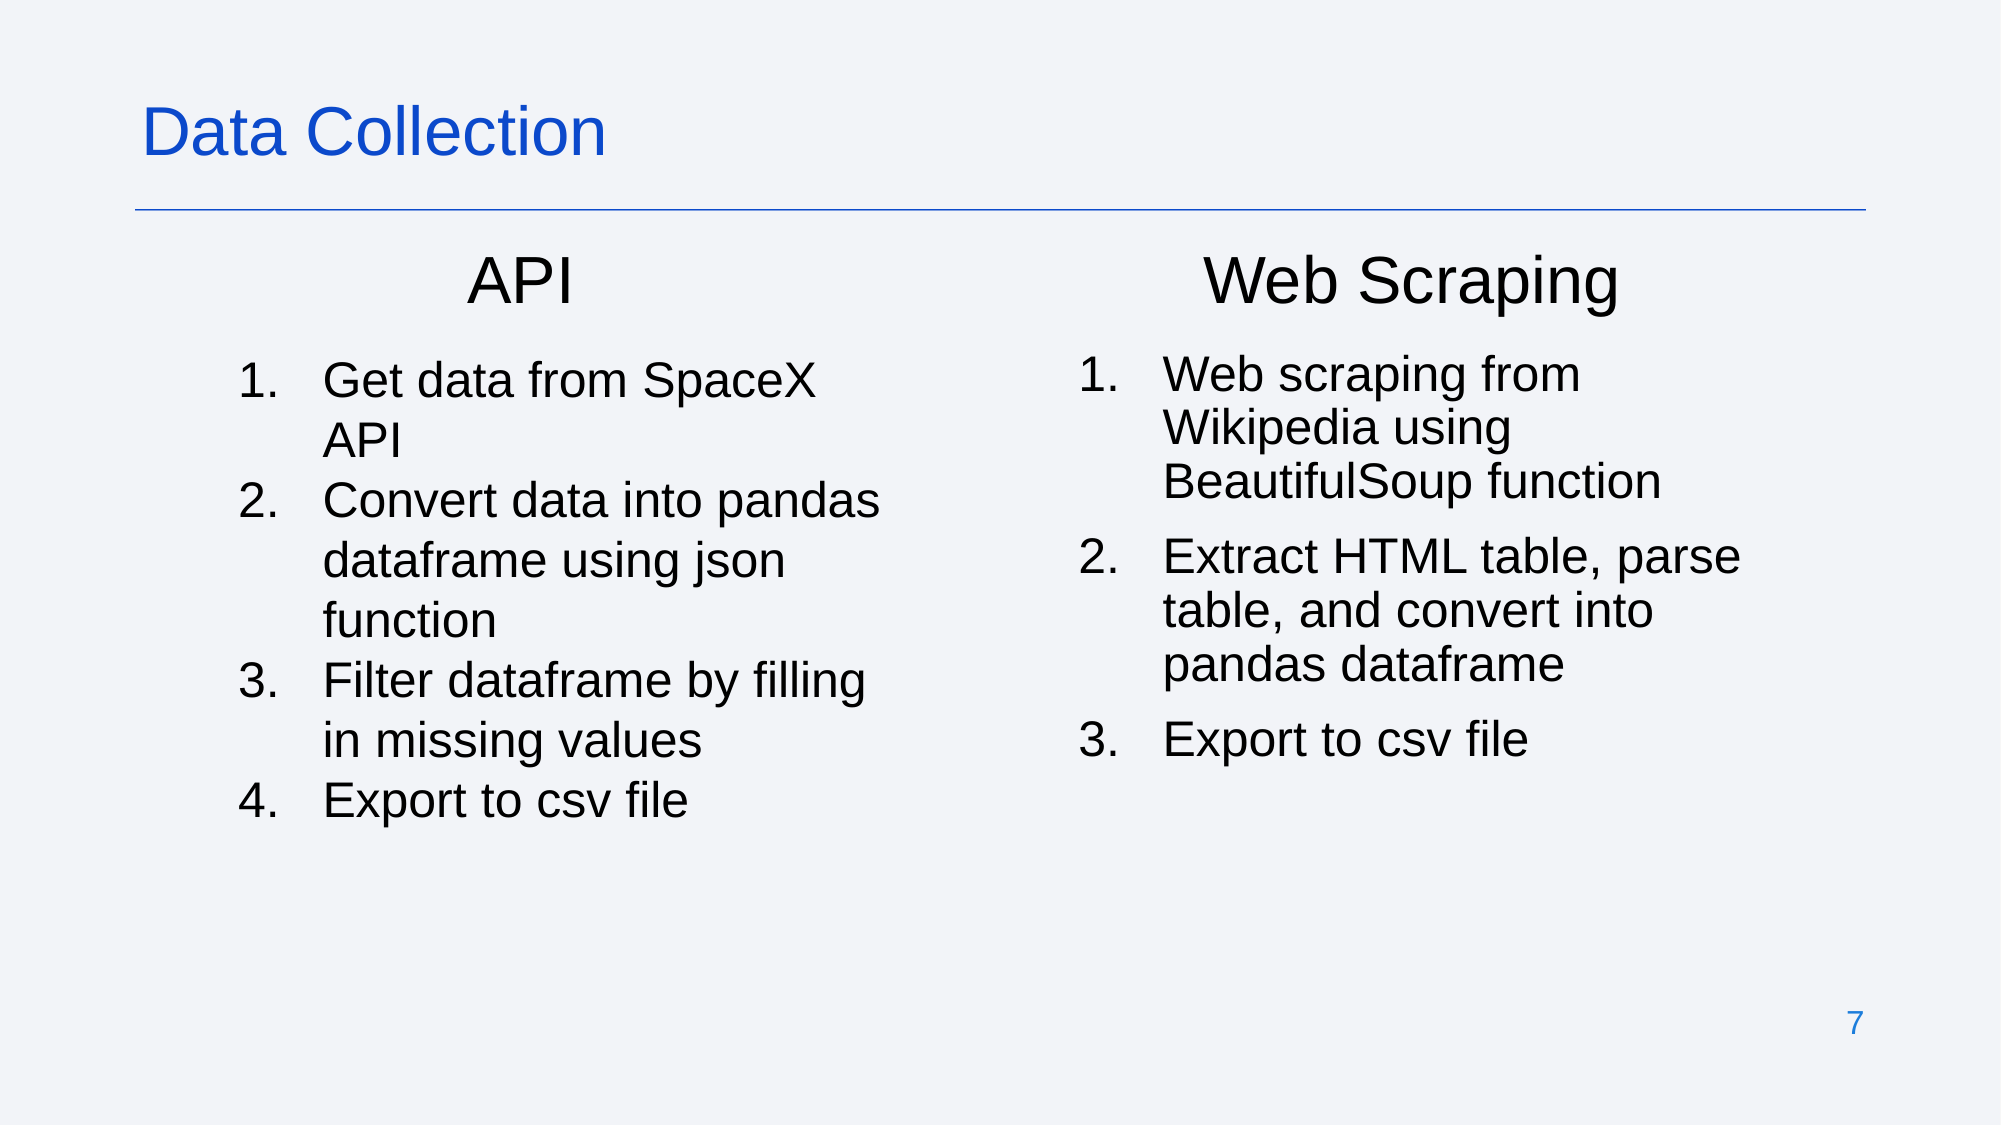

Data Collection
API
Web Scraping
Get data from SpaceX API
Convert data into pandas dataframe using json function
Filter dataframe by filling in missing values
Export to csv file
Web scraping from Wikipedia using BeautifulSoup function
Extract HTML table, parse table, and convert into pandas dataframe
Export to csv file
7